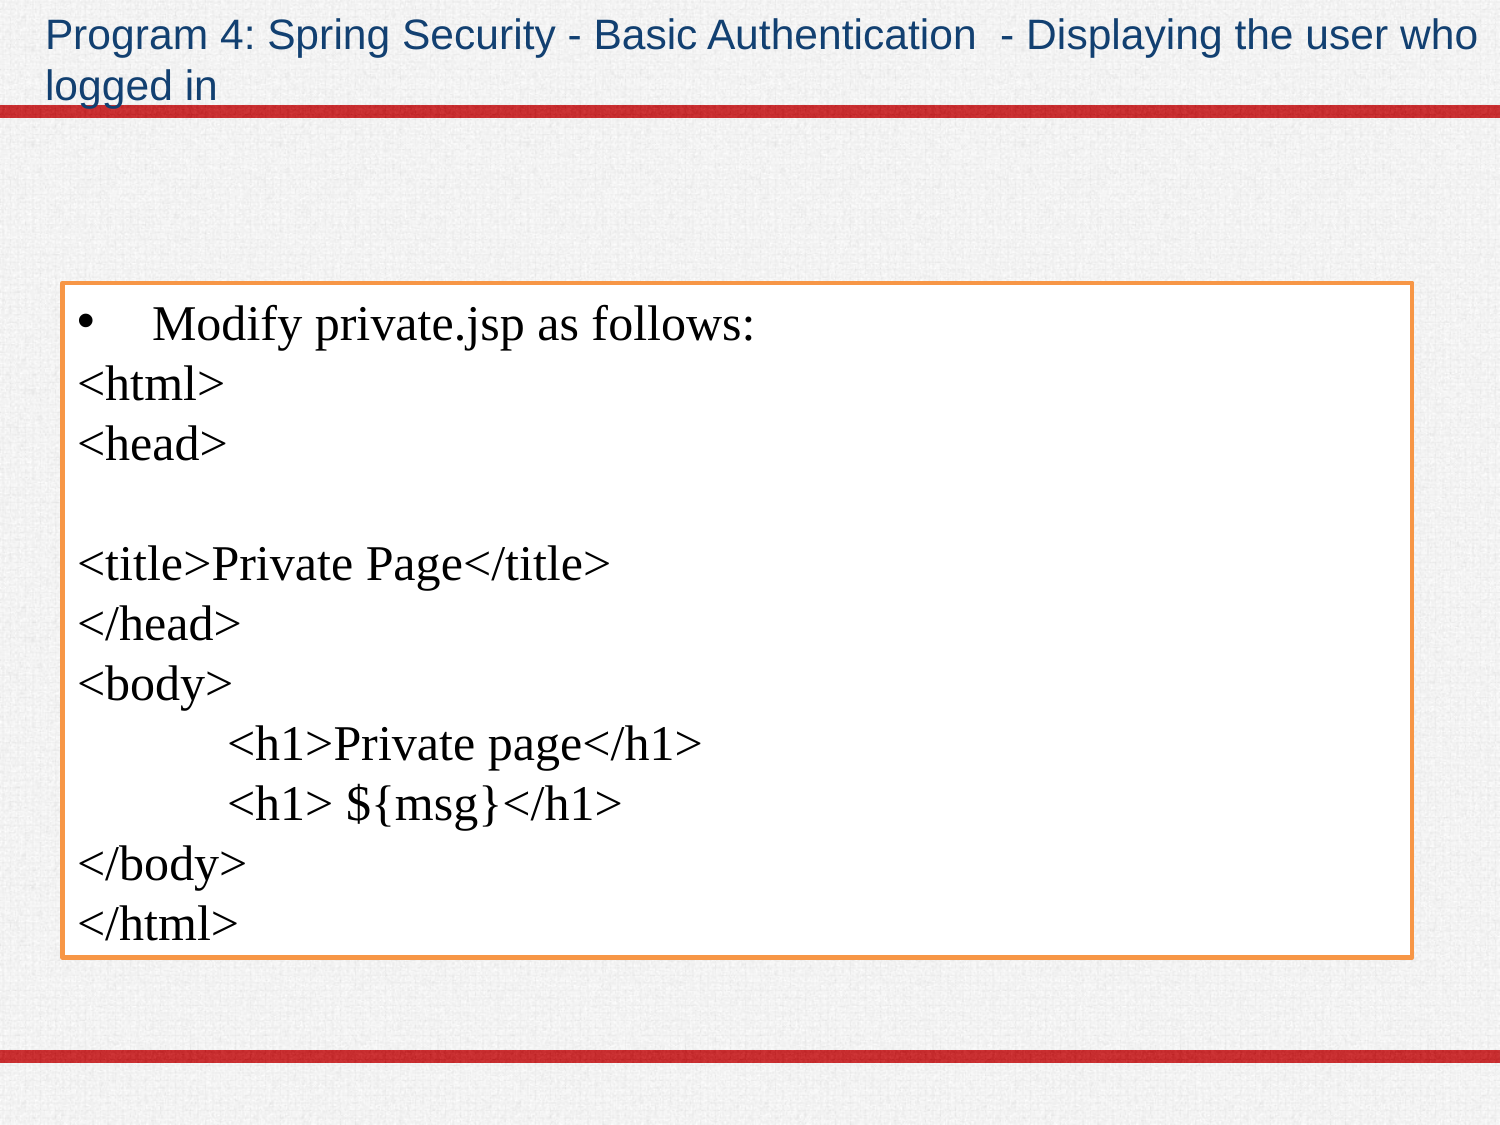

# Program 4: Spring Security - Basic Authentication  - Displaying the user who logged in
Modify private.jsp as follows:
<html>
<head>

<title>Private Page</title>
</head>
<body>
	<h1>Private page</h1>
	<h1> ${msg}</h1>
</body>
</html>